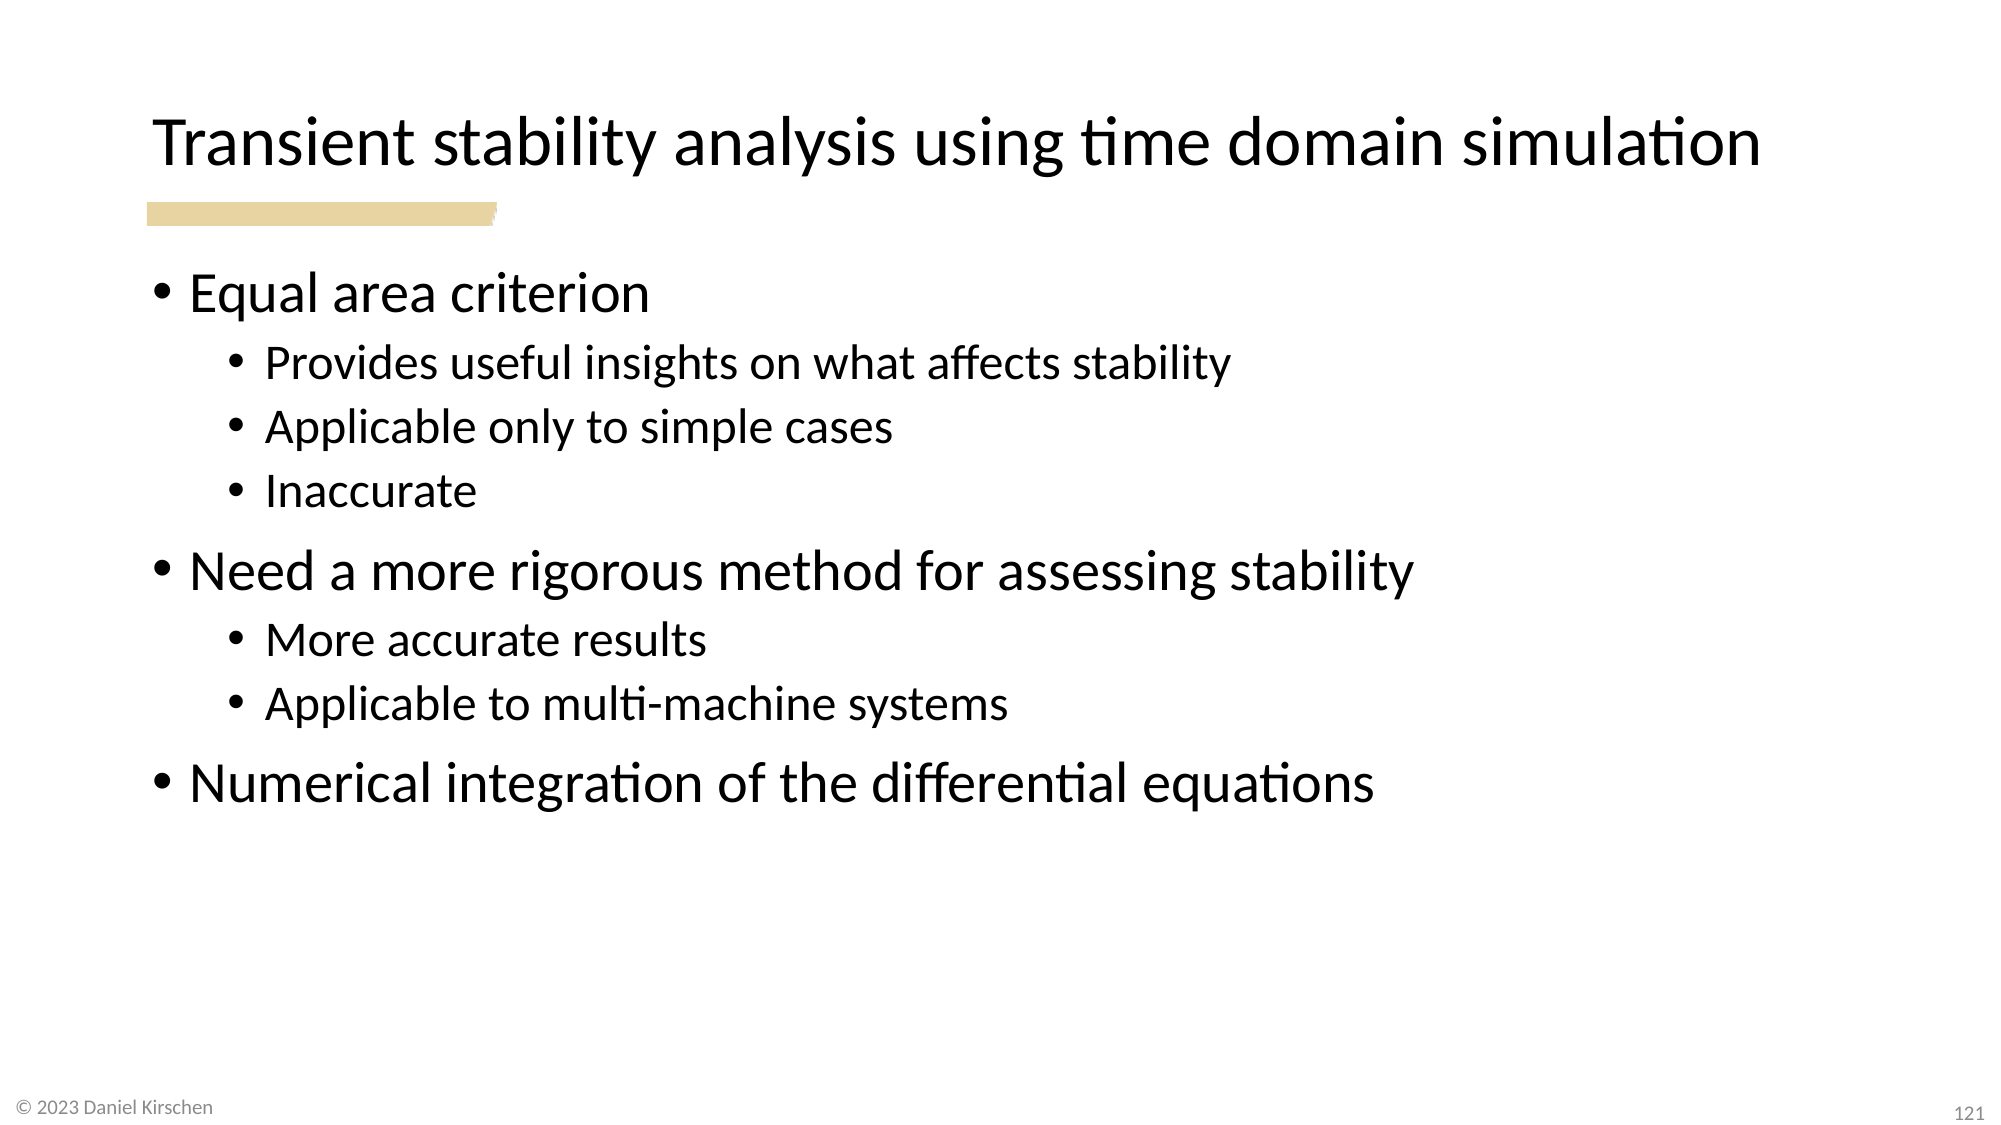

# Transient stability analysis using time domain simulation
Equal area criterion
Provides useful insights on what affects stability
Applicable only to simple cases
Inaccurate
Need a more rigorous method for assessing stability
More accurate results
Applicable to multi-machine systems
Numerical integration of the differential equations
© 2023 Daniel Kirschen
121